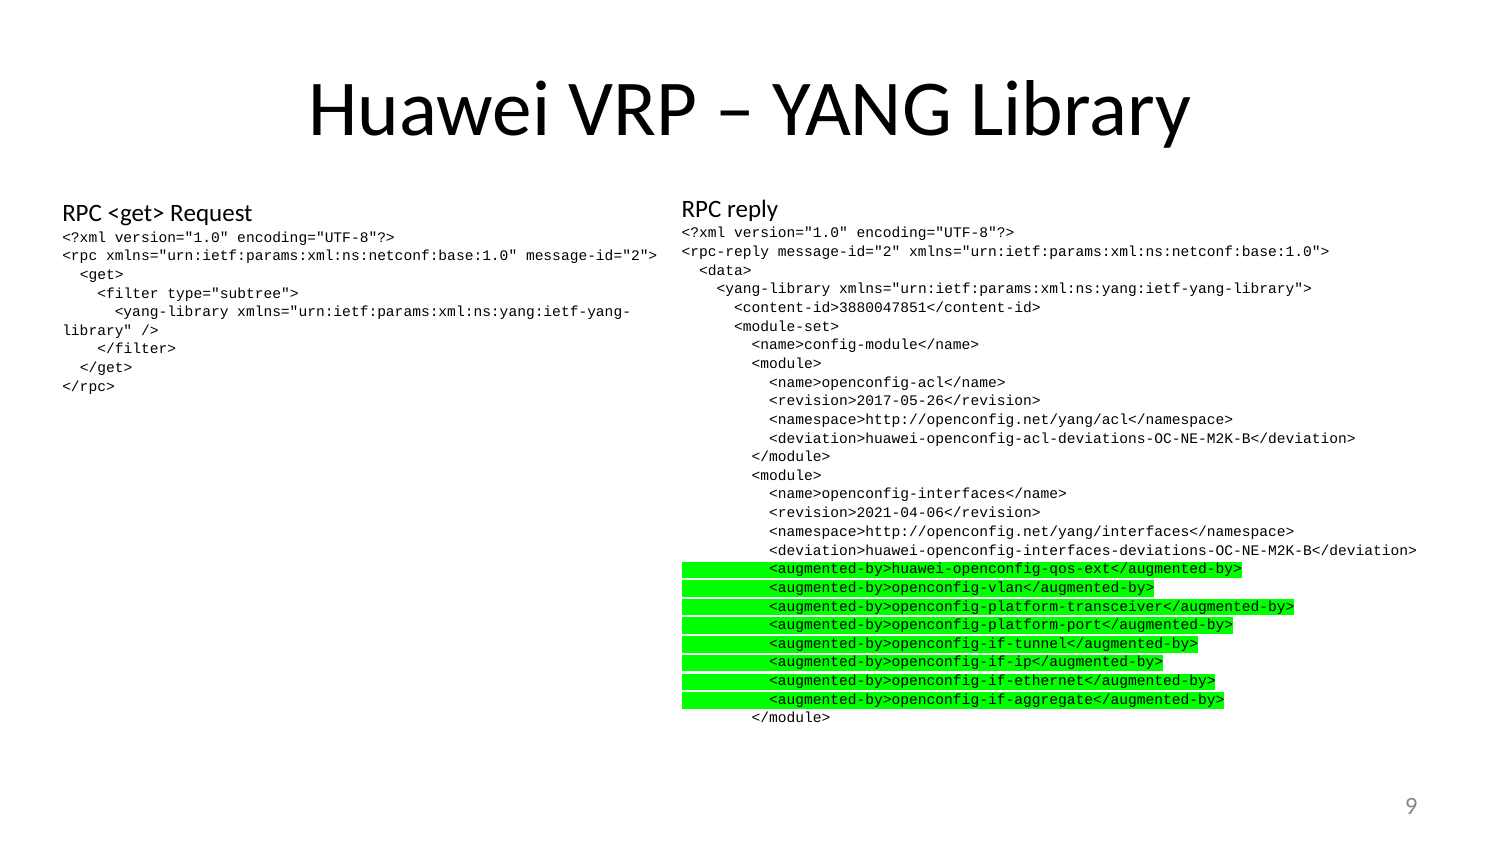

# Huawei VRP – YANG Library
RPC reply
<?xml version="1.0" encoding="UTF-8"?>
<rpc-reply message-id="2" xmlns="urn:ietf:params:xml:ns:netconf:base:1.0">
  <data>
    <yang-library xmlns="urn:ietf:params:xml:ns:yang:ietf-yang-library">
      <content-id>3880047851</content-id>
      <module-set>
        <name>config-module</name>
        <module>
          <name>openconfig-acl</name>
          <revision>2017-05-26</revision>
          <namespace>http://openconfig.net/yang/acl</namespace>
          <deviation>huawei-openconfig-acl-deviations-OC-NE-M2K-B</deviation>
        </module>
        <module>
          <name>openconfig-interfaces</name>
          <revision>2021-04-06</revision>
          <namespace>http://openconfig.net/yang/interfaces</namespace>
          <deviation>huawei-openconfig-interfaces-deviations-OC-NE-M2K-B</deviation>
          <augmented-by>huawei-openconfig-qos-ext</augmented-by>
          <augmented-by>openconfig-vlan</augmented-by>
          <augmented-by>openconfig-platform-transceiver</augmented-by>
          <augmented-by>openconfig-platform-port</augmented-by>
          <augmented-by>openconfig-if-tunnel</augmented-by>
          <augmented-by>openconfig-if-ip</augmented-by>
          <augmented-by>openconfig-if-ethernet</augmented-by>
          <augmented-by>openconfig-if-aggregate</augmented-by>
        </module>
RPC <get> Request
<?xml version="1.0" encoding="UTF-8"?>
<rpc xmlns="urn:ietf:params:xml:ns:netconf:base:1.0" message-id="2">
  <get>
    <filter type="subtree">
      <yang-library xmlns="urn:ietf:params:xml:ns:yang:ietf-yang-library" />
    </filter>
  </get>
</rpc>
9